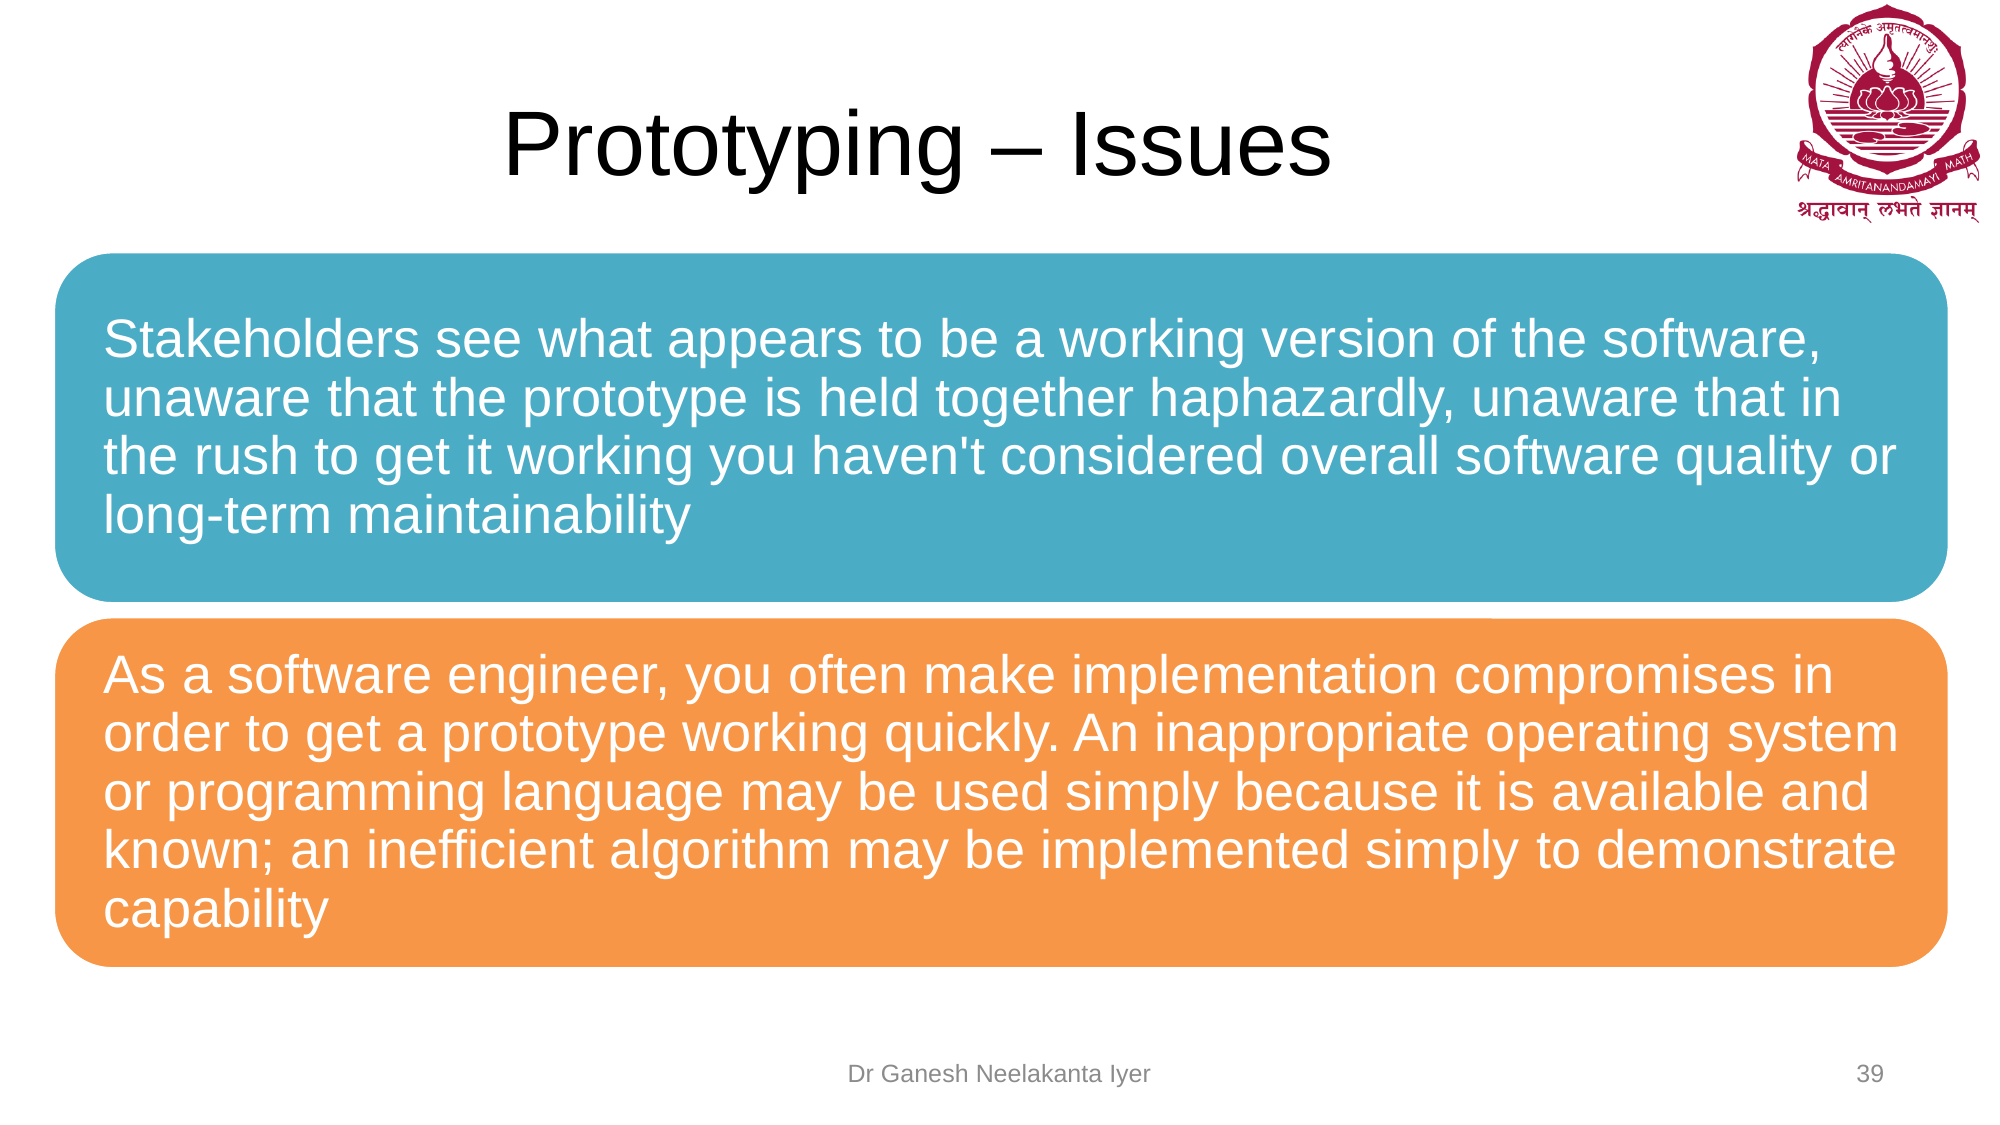

# Prototyping – Issues
Stakeholders see what appears to be a working version of the software, unaware that the prototype is held together haphazardly, unaware that in the rush to get it working you haven't considered overall software quality or long-term maintainability
As a software engineer, you often make implementation compromises in order to get a prototype working quickly. An inappropriate operating system or programming language may be used simply because it is available and known; an inefficient algorithm may be implemented simply to demonstrate capability
Dr Ganesh Neelakanta Iyer
39